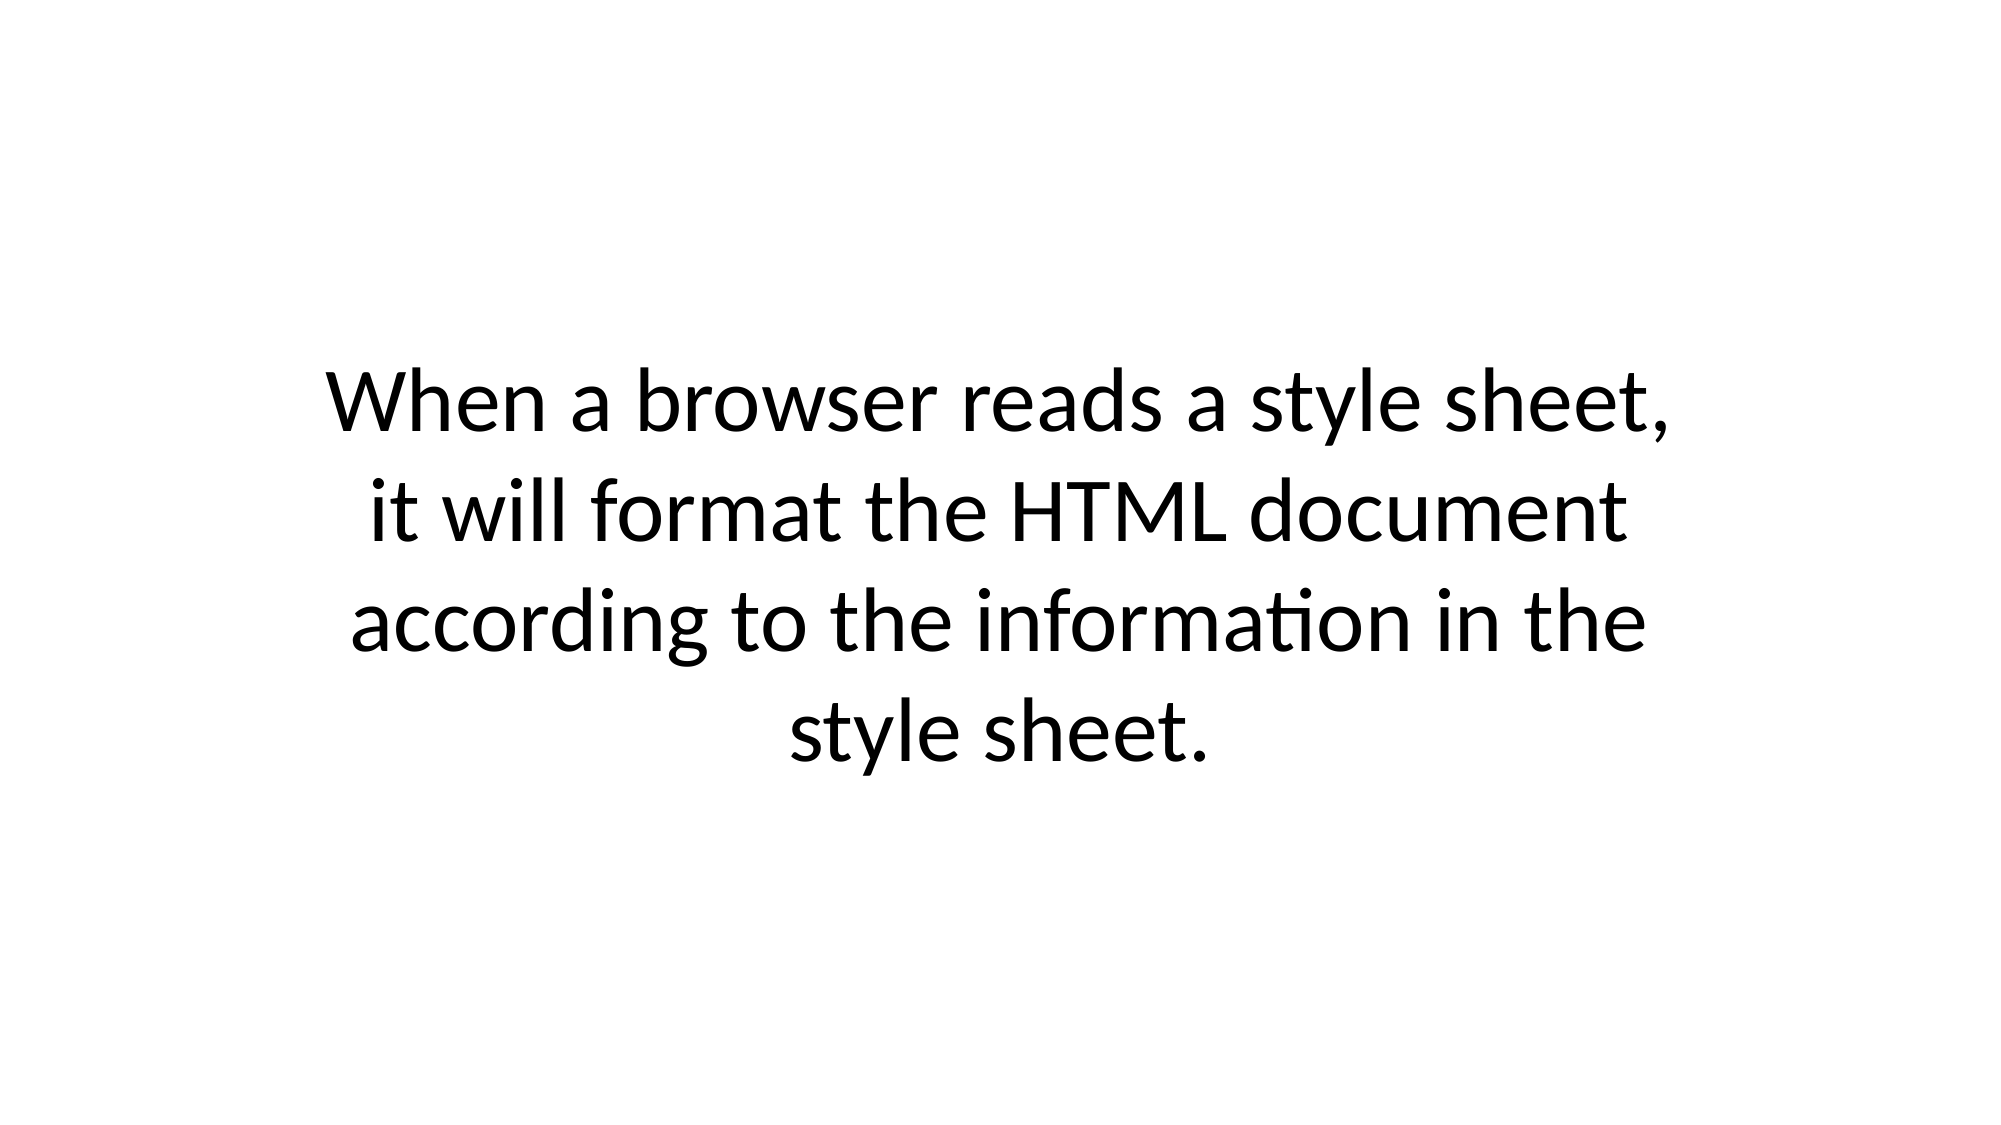

When a browser reads a style sheet, it will format the HTML document according to the information in the style sheet.